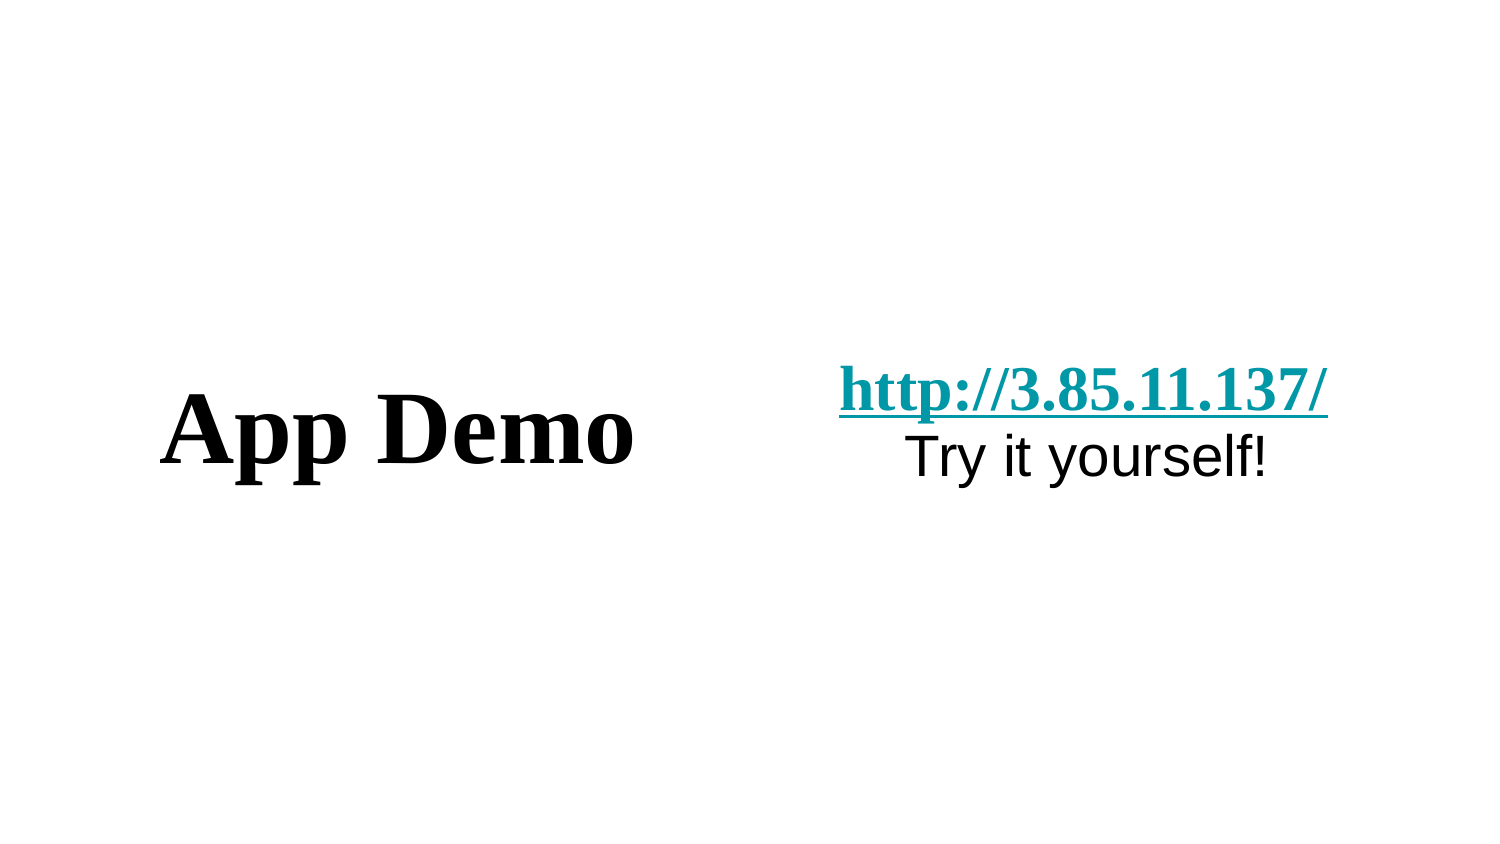

# App Demo
 http://3.85.11.137/
Try it yourself!